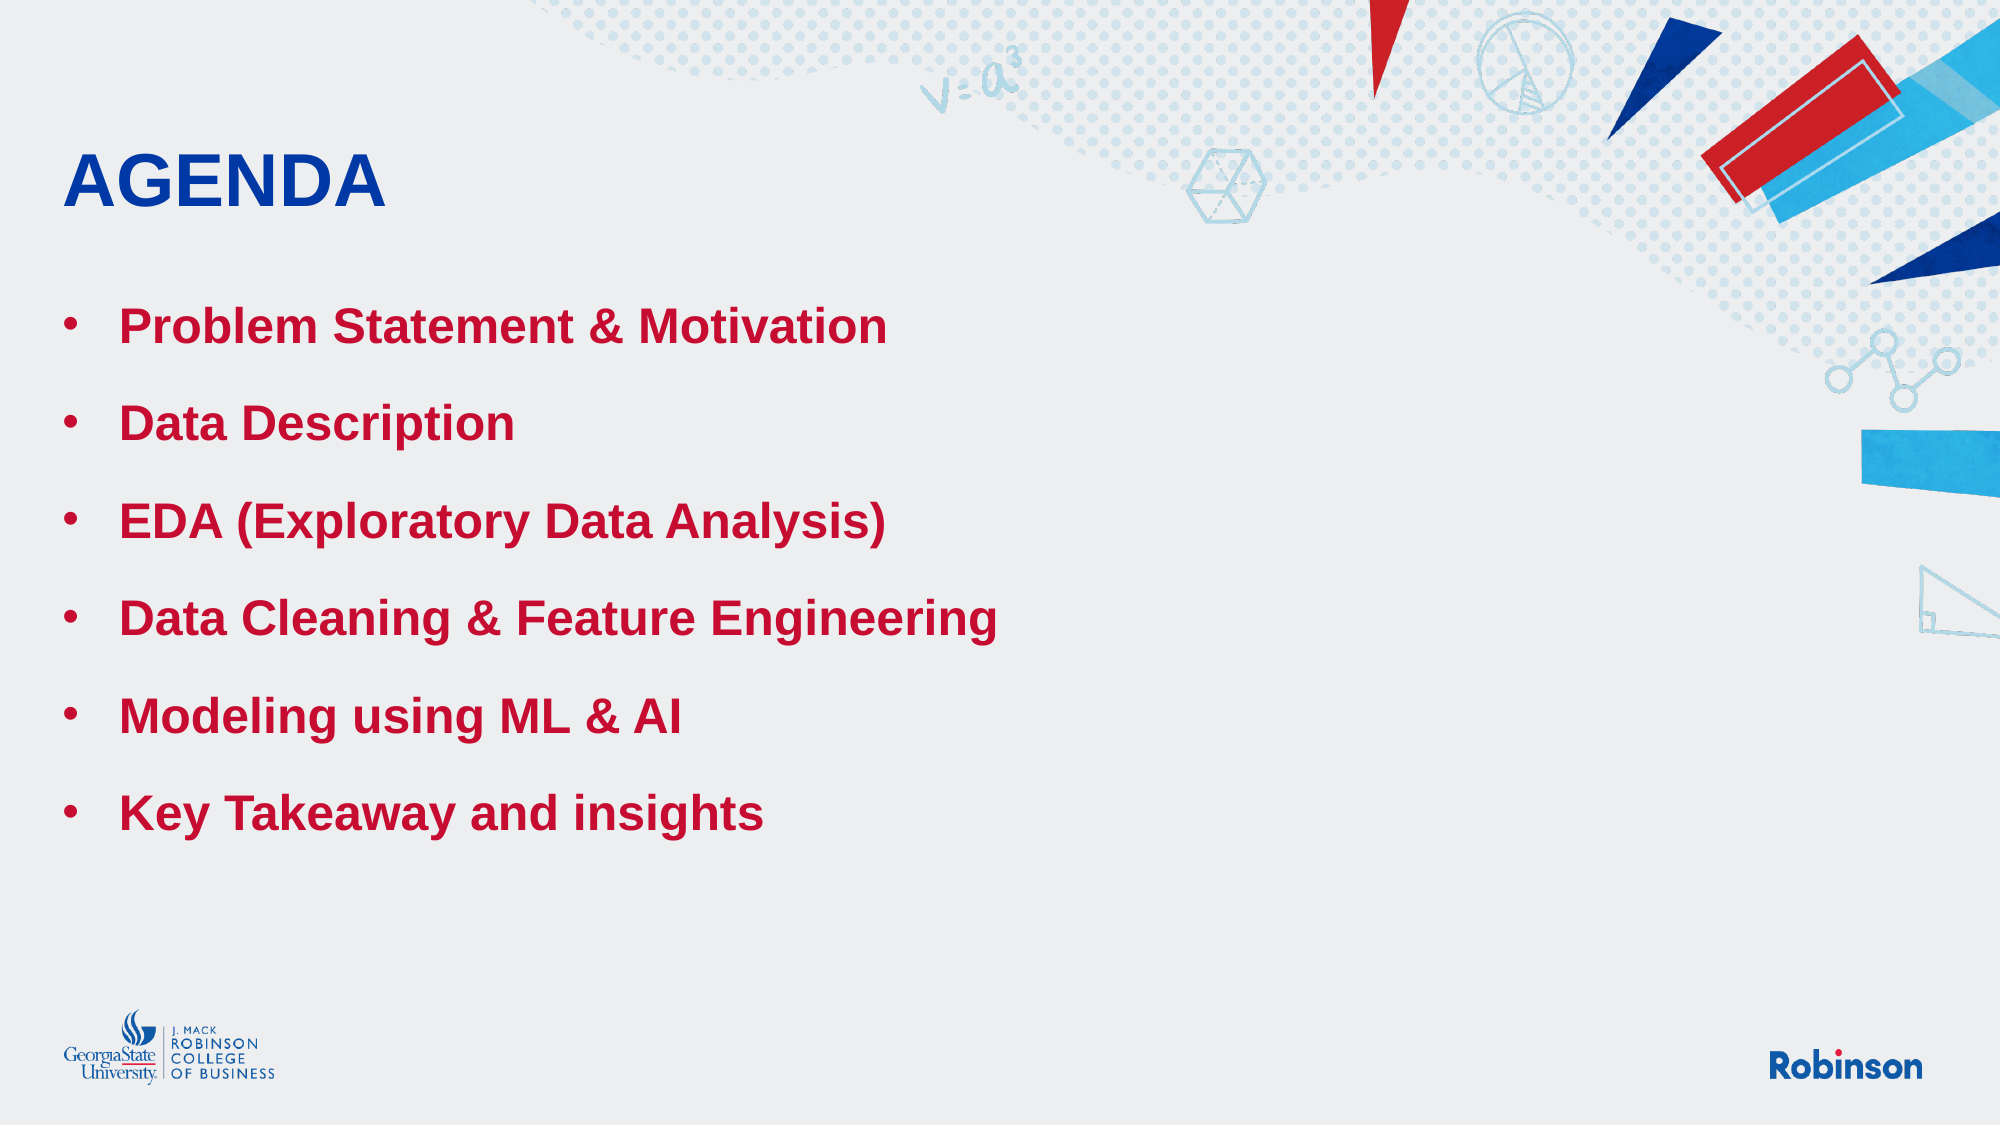

# AGENDA
Problem Statement & Motivation
Data Description
EDA (Exploratory Data Analysis)
Data Cleaning & Feature Engineering
Modeling using ML & AI
Key Takeaway and insights